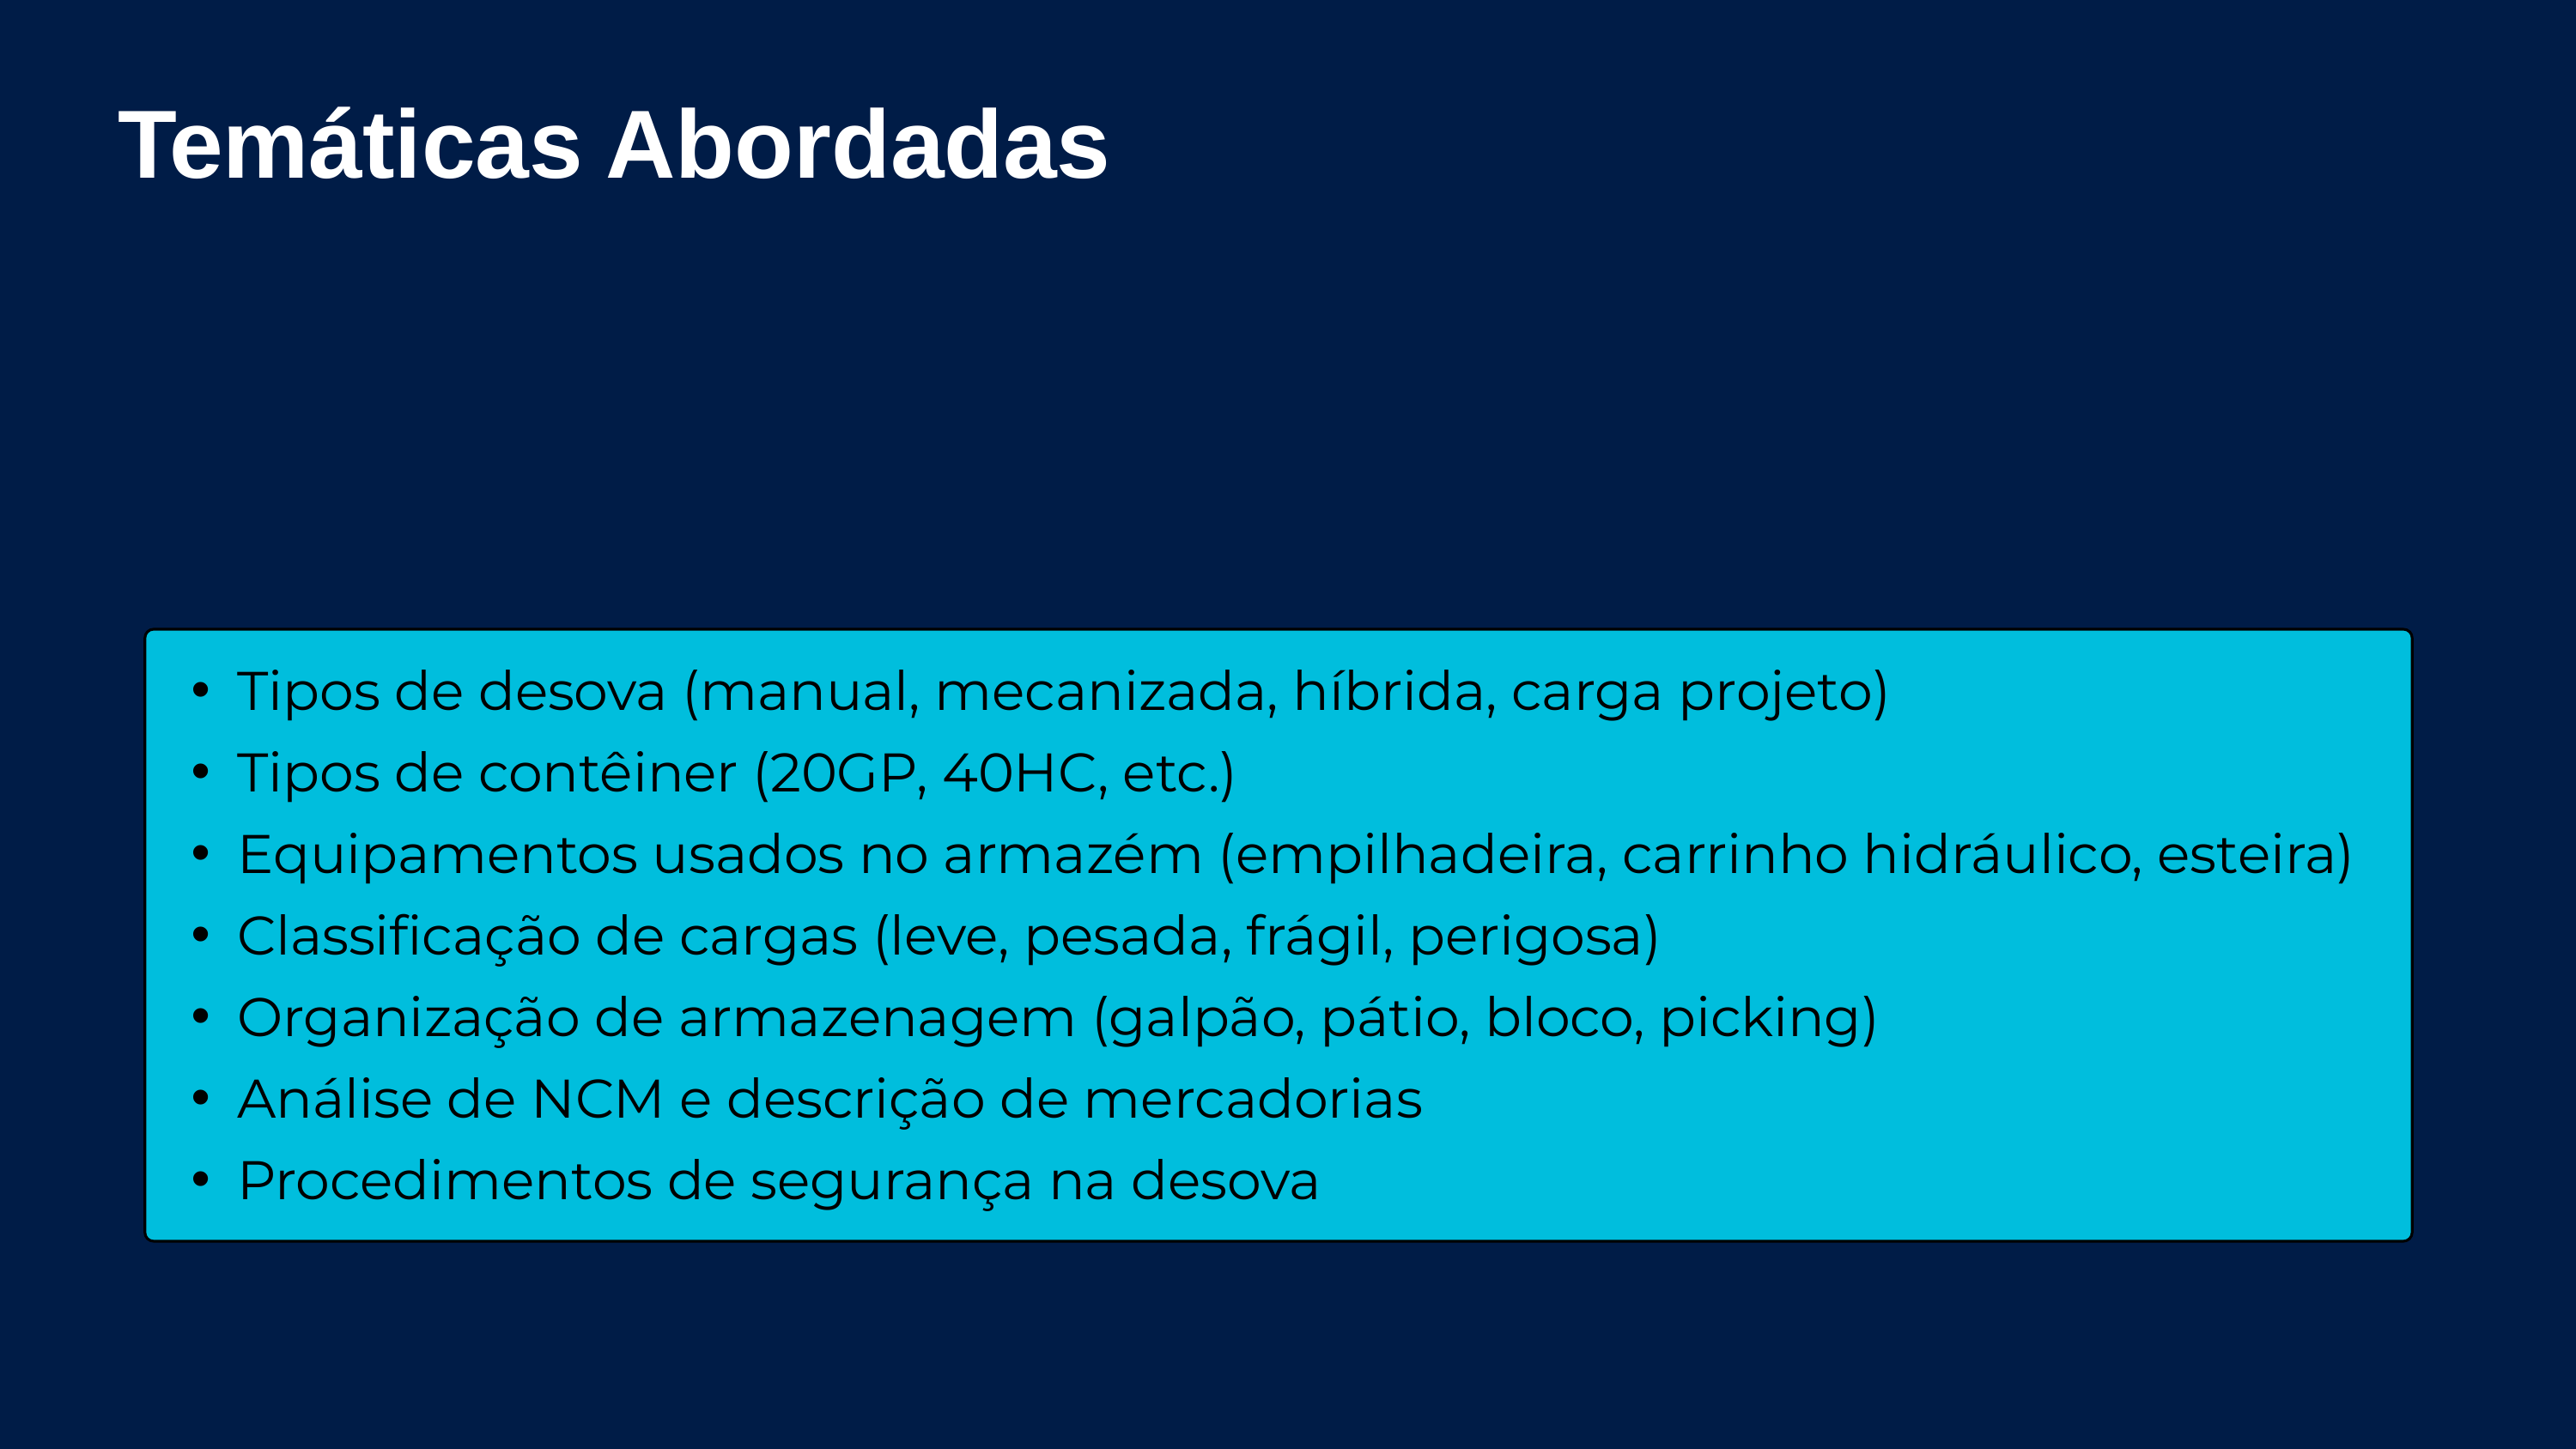

Temáticas Abordadas

Tipos de desova (manual, mecanizada, híbrida, carga projeto)
Tipos de contêiner (20GP, 40HC, etc.)
Equipamentos usados no armazém (empilhadeira, carrinho hidráulico, esteira)
Classificação de cargas (leve, pesada, frágil, perigosa)
Organização de armazenagem (galpão, pátio, bloco, picking)
Análise de NCM e descrição de mercadorias
Procedimentos de segurança na desova